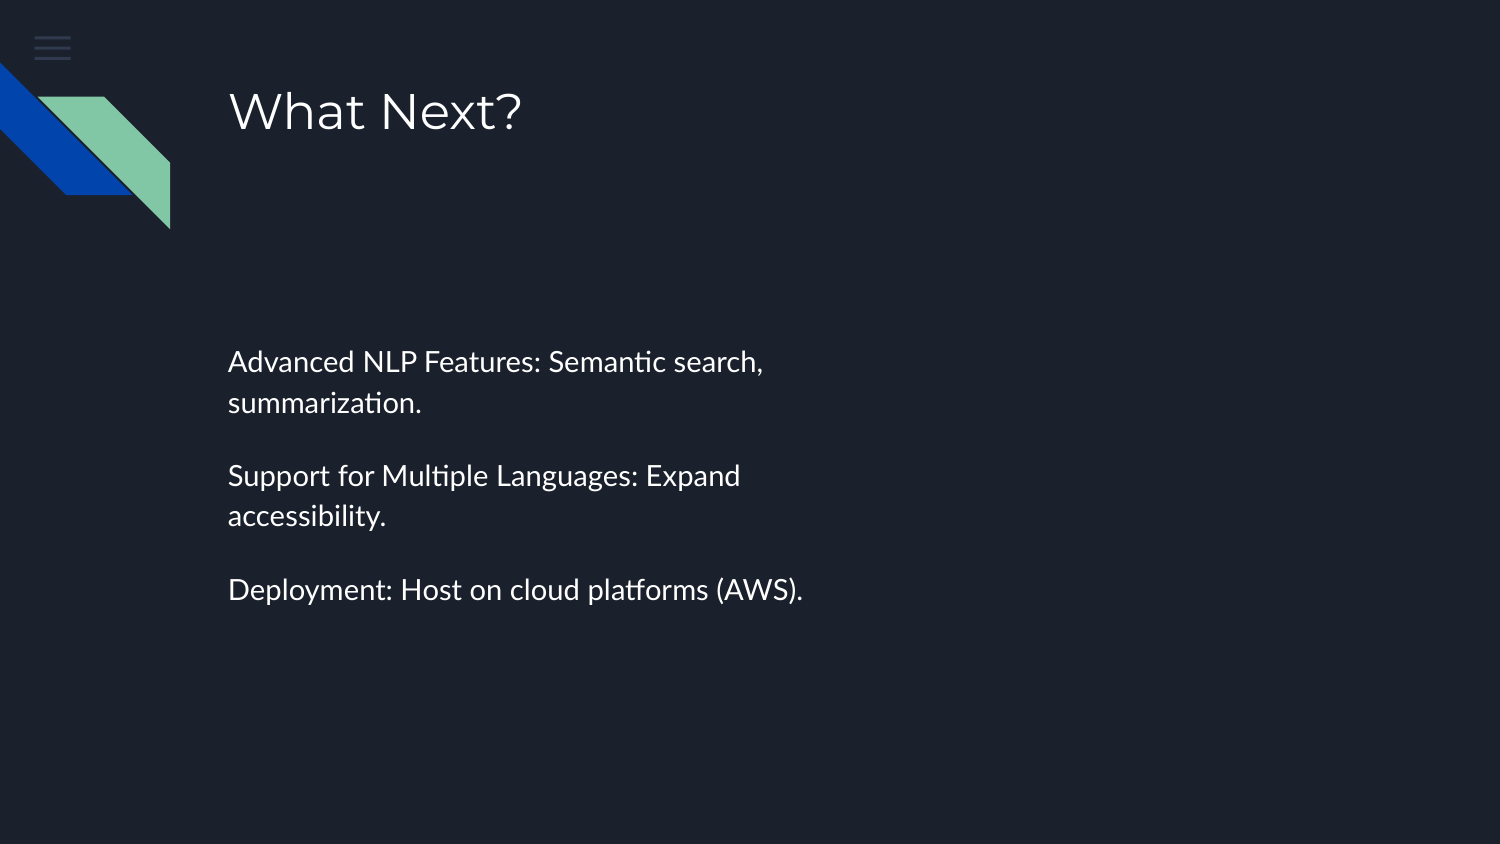

# What Next?
Advanced NLP Features: Semantic search, summarization.
Support for Multiple Languages: Expand accessibility.
Deployment: Host on cloud platforms (AWS).